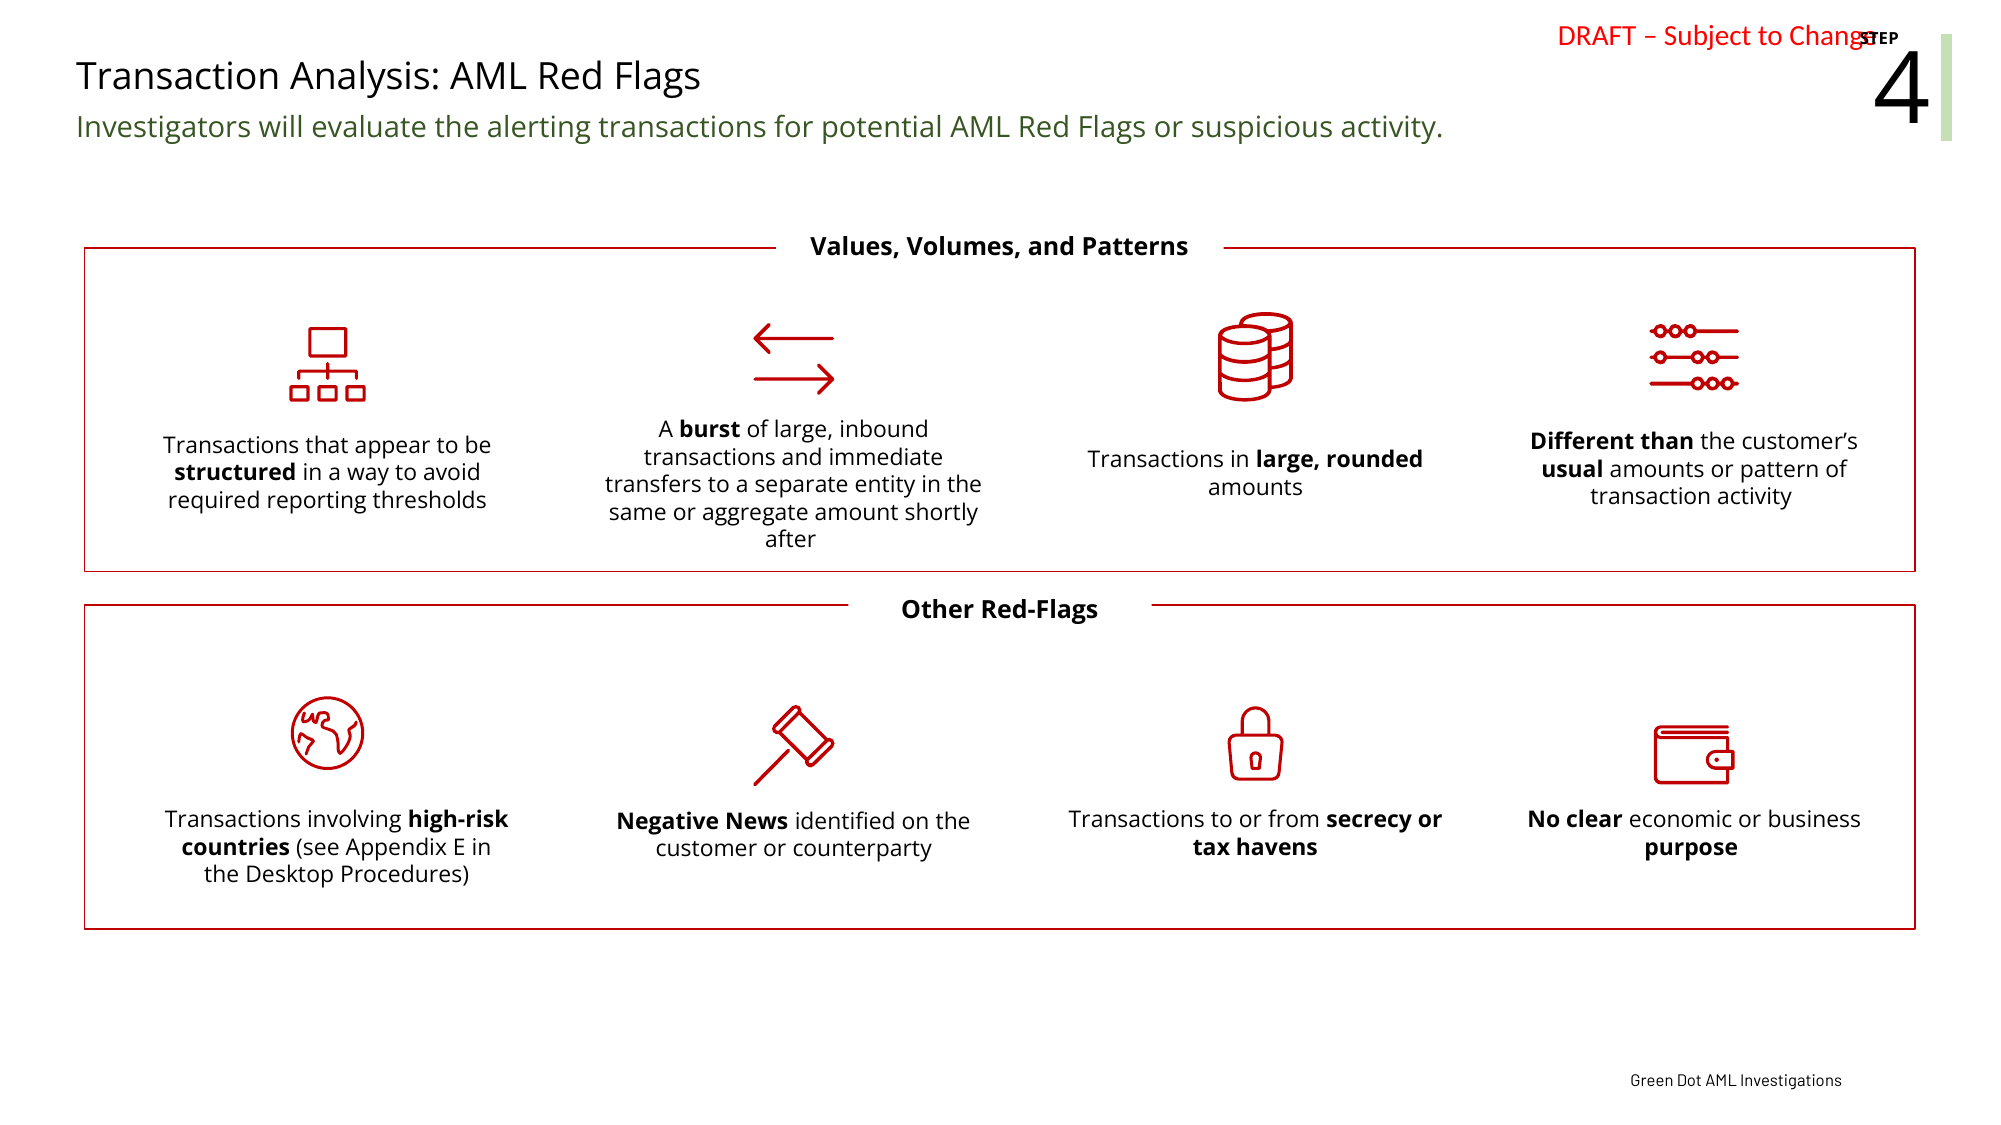

4
STEP
# Transaction Analysis: AML Red Flags
Investigators will evaluate the alerting transactions for potential AML Red Flags or suspicious activity.
Values, Volumes, and Patterns

A burst of large, inbound transactions and immediate transfers to a separate entity in the same or aggregate amount shortly after
Different than the customer’s usual amounts or pattern of transaction activity
Transactions that appear to be structured in a way to avoid required reporting thresholds
Transactions in large, rounded amounts
Other Red-Flags

Transactions involving high-risk countries (see Appendix E in the Desktop Procedures)
Transactions to or from secrecy or tax havens
No clear economic or business purpose
Negative News identified on the customer or counterparty